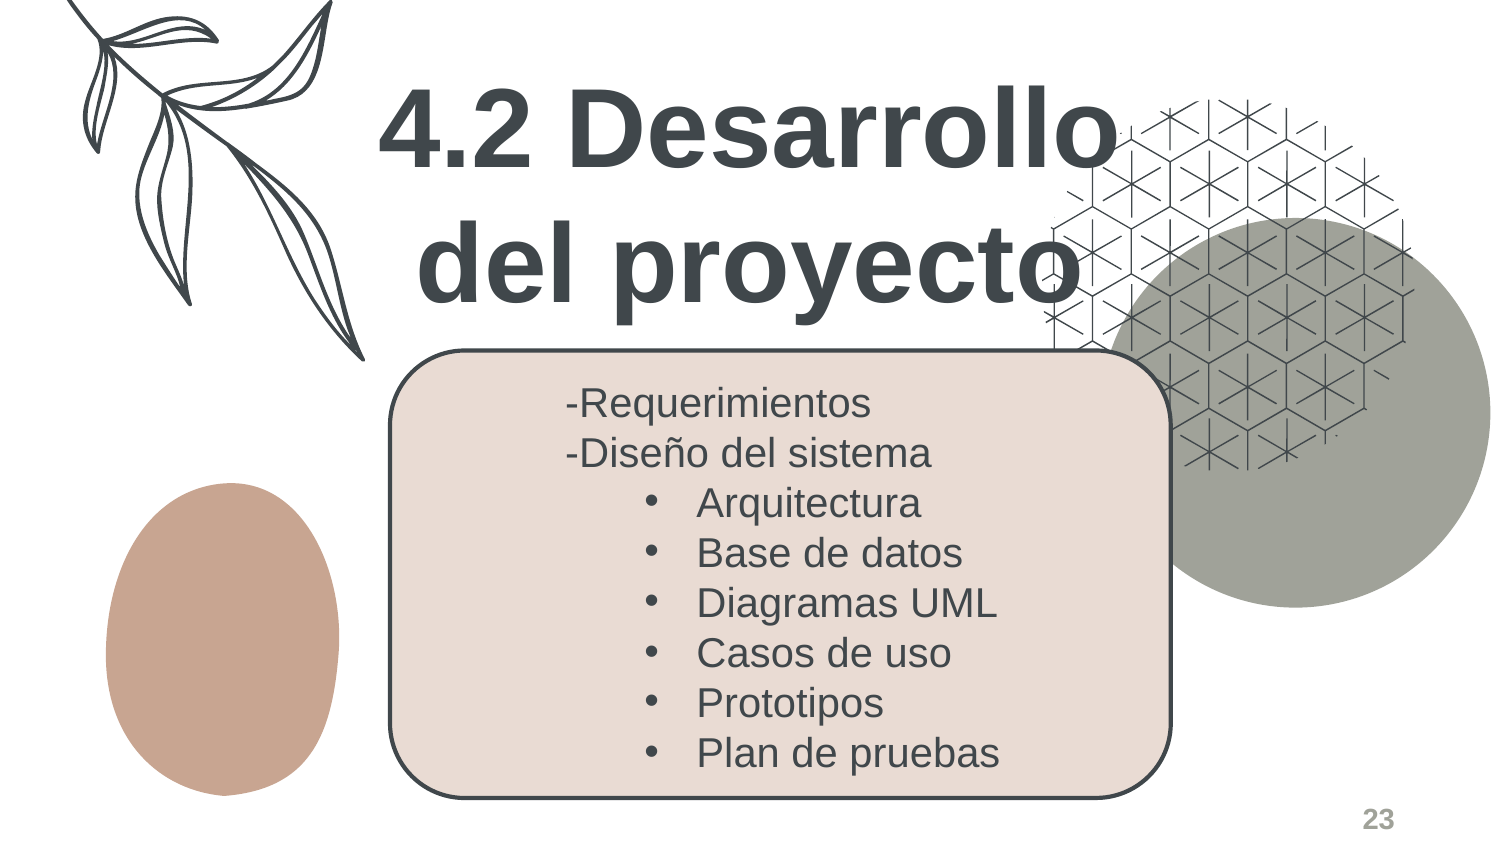

# 4.2 Desarrollo del proyecto

-Requerimientos
-Diseño del sistema
Arquitectura
Base de datos
Diagramas UML
Casos de uso
Prototipos
Plan de pruebas
23